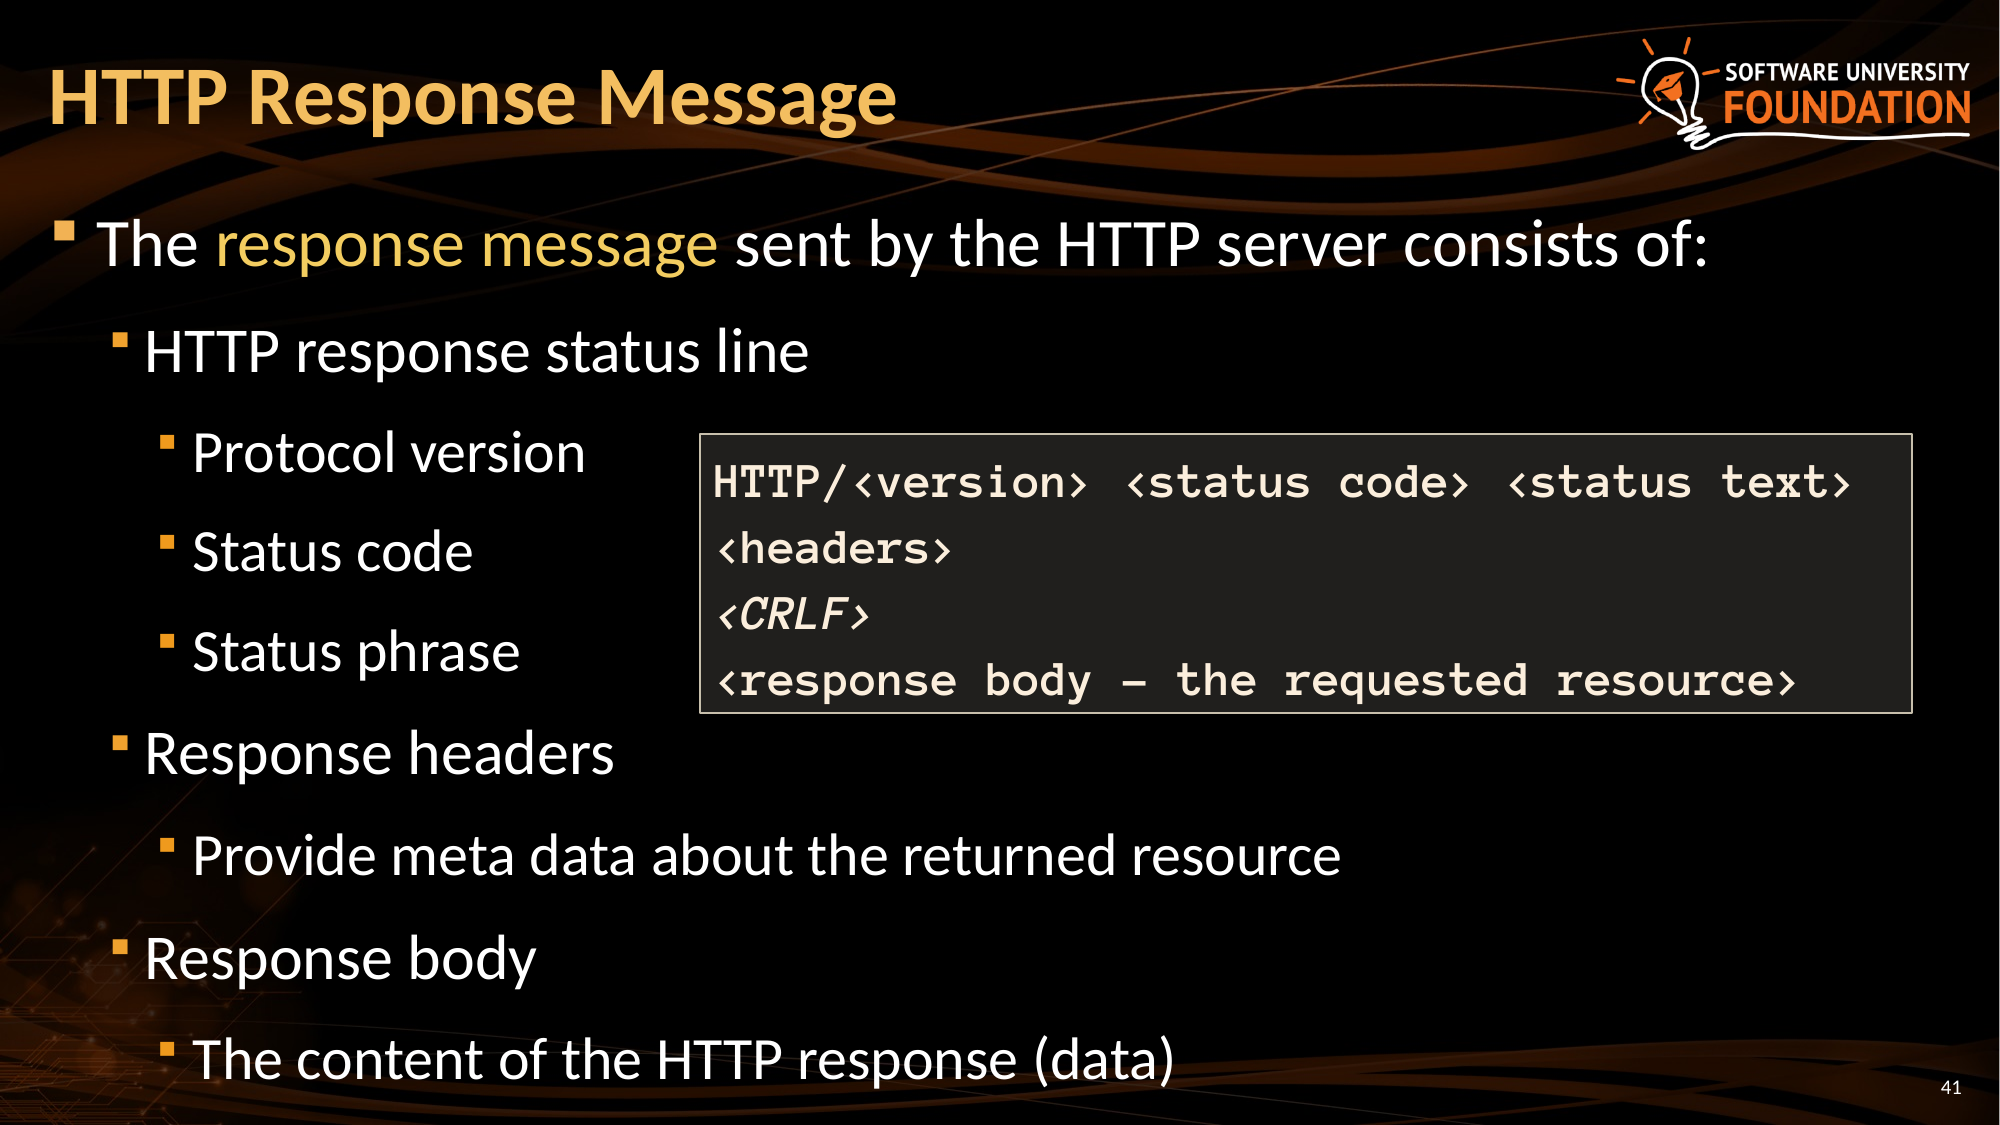

# HTTP Response Message
The response message sent by the HTTP server consists of:
HTTP response status line
Protocol version
Status code
Status phrase
Response headers
Provide meta data about the returned resource
Response body
The content of the HTTP response (data)
HTTP/<version> <status code> <status text>
<headers>
<CRLF>
<response body – the requested resource>
41